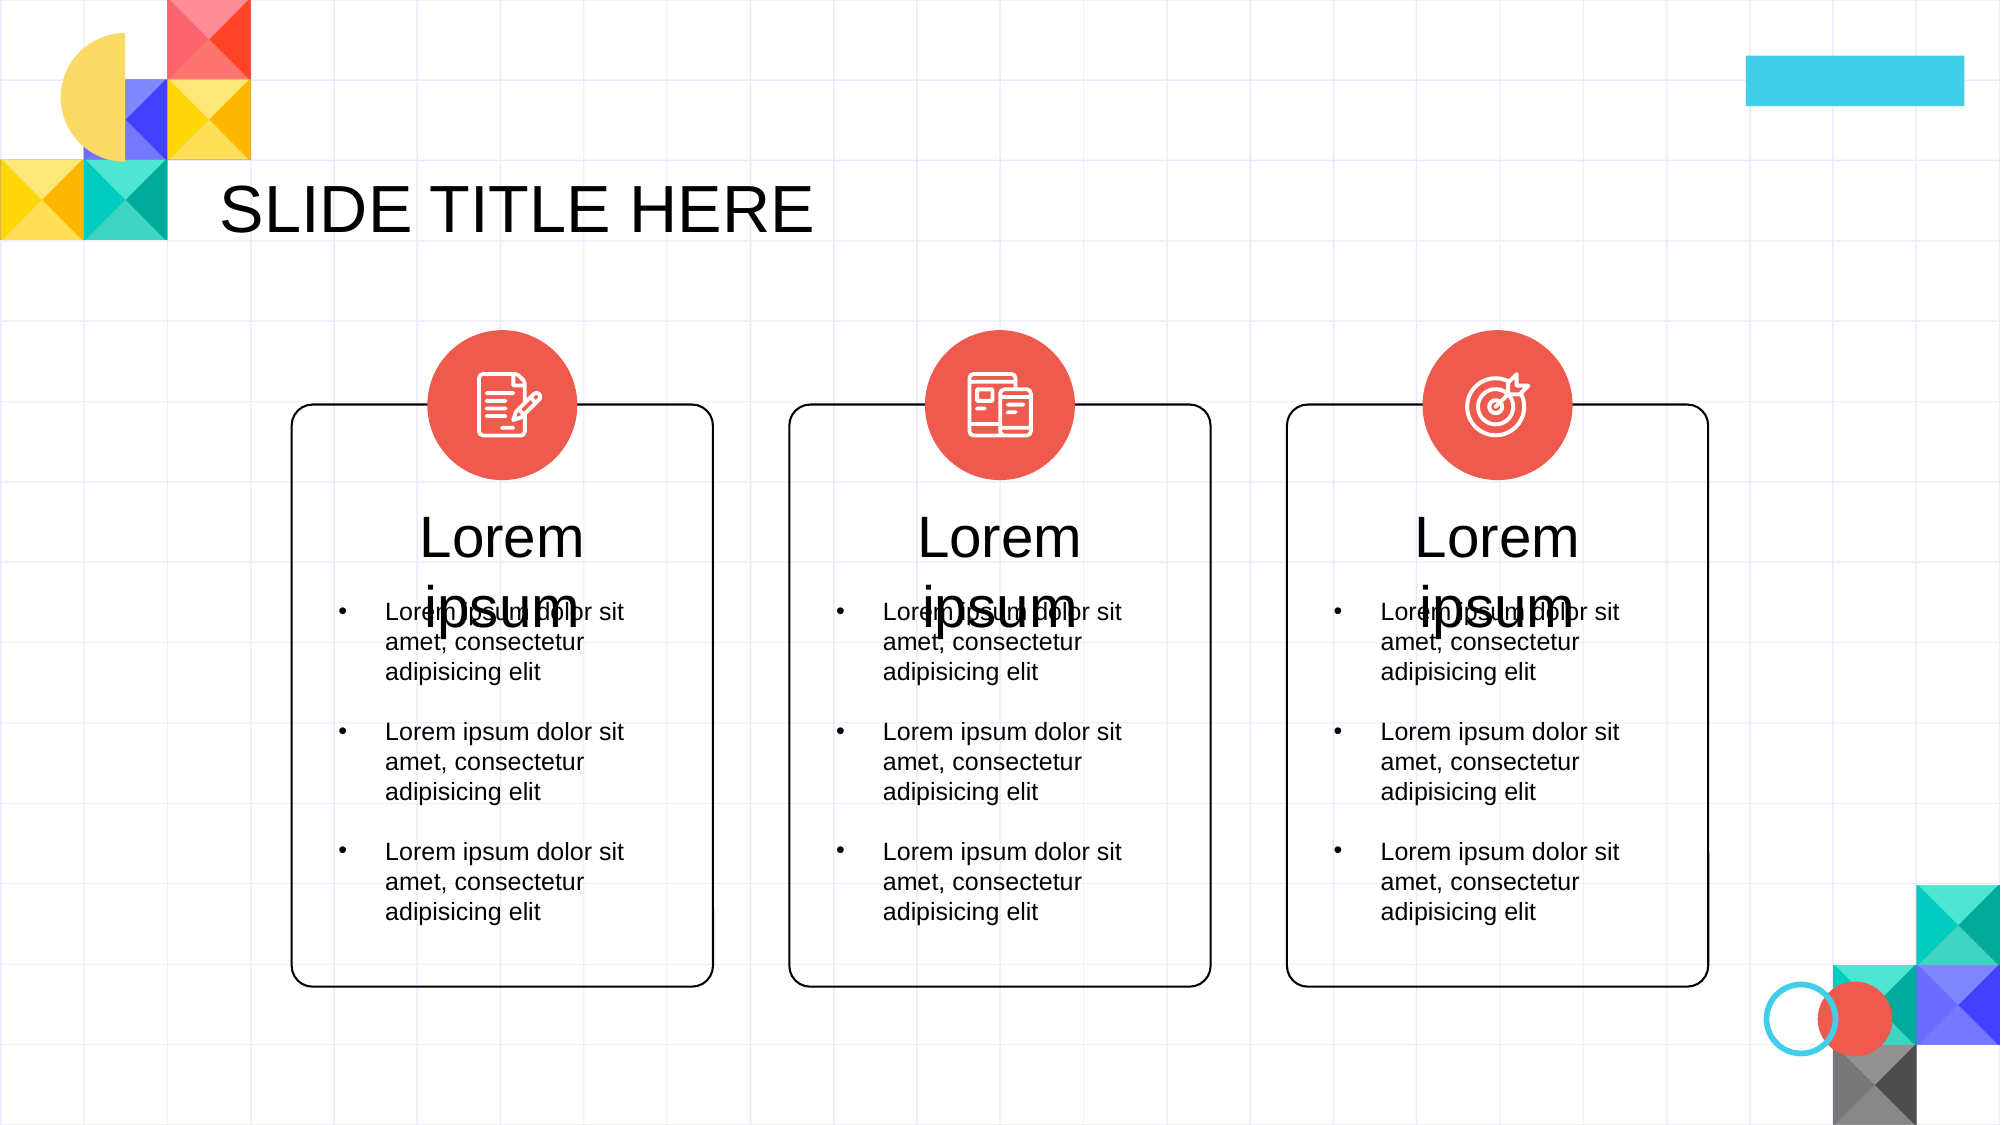

SLIDE TITLE HERE

Lorem ipsum
Lorem ipsum
Lorem ipsum
Lorem ipsum dolor sit amet, consectetur adipisicing elit

Lorem ipsum dolor sit amet, consectetur adipisicing elit

Lorem ipsum dolor sit amet, consectetur adipisicing elit
Lorem ipsum dolor sit amet, consectetur adipisicing elit

Lorem ipsum dolor sit amet, consectetur adipisicing elit

Lorem ipsum dolor sit amet, consectetur adipisicing elit
Lorem ipsum dolor sit amet, consectetur adipisicing elit

Lorem ipsum dolor sit amet, consectetur adipisicing elit

Lorem ipsum dolor sit amet, consectetur adipisicing elit